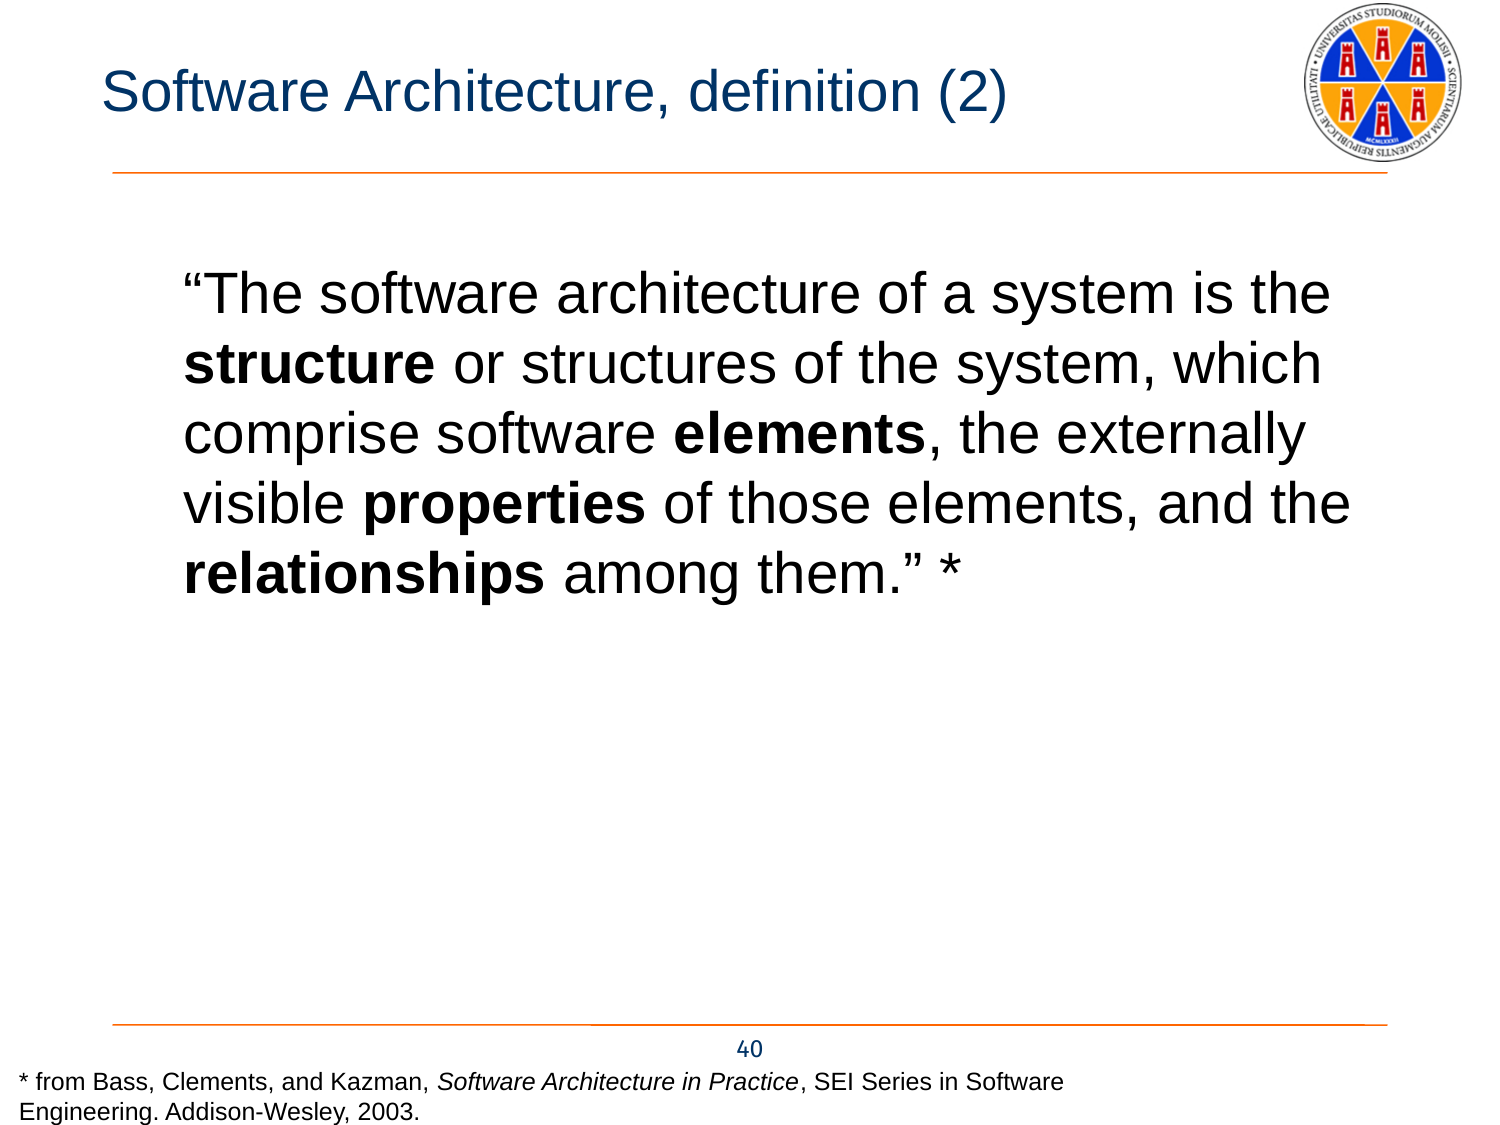

# Software Architecture, definition (2)
“The software architecture of a system is the structure or structures of the system, which comprise software elements, the externally visible properties of those elements, and the relationships among them.” *

40
* from Bass, Clements, and Kazman, Software Architecture in Practice, SEI Series in Software Engineering. Addison-Wesley, 2003.